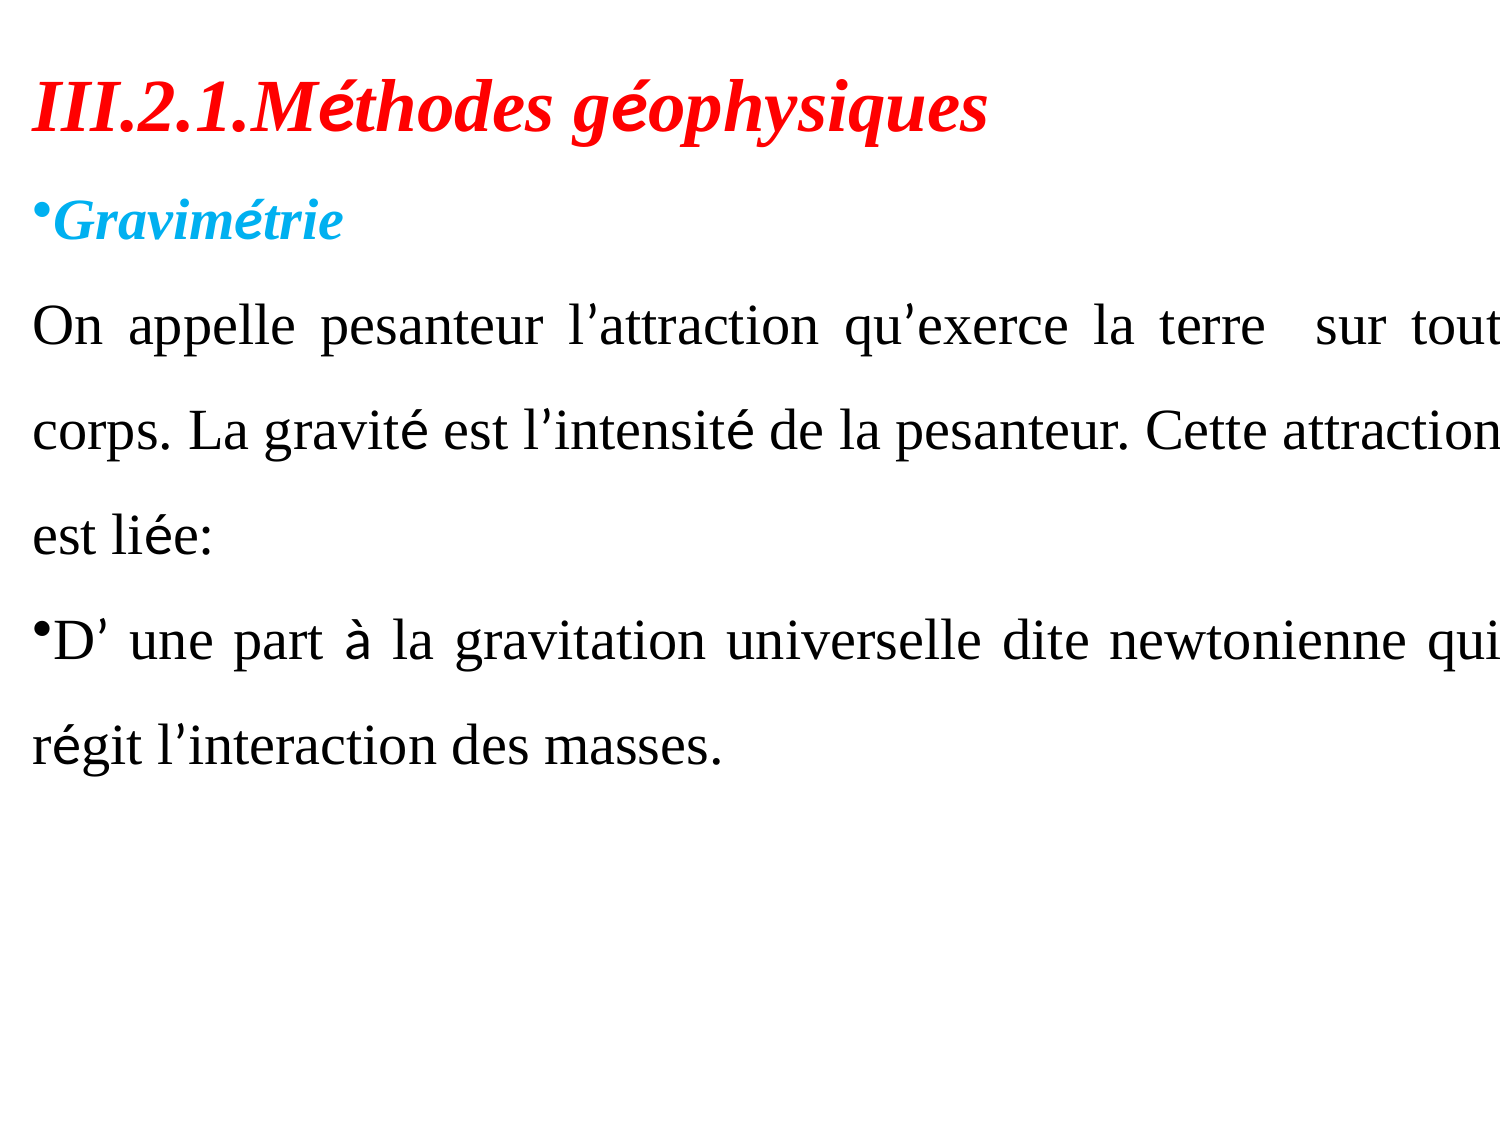

III.2.1.Méthodes géophysiques
Gravimétrie
On appelle pesanteur l’attraction qu’exerce la terre  sur tout corps. La gravité est l’intensité de la pesanteur. Cette attraction est liée:
D’ une part à la gravitation universelle dite newtonienne qui régit l’interaction des masses.